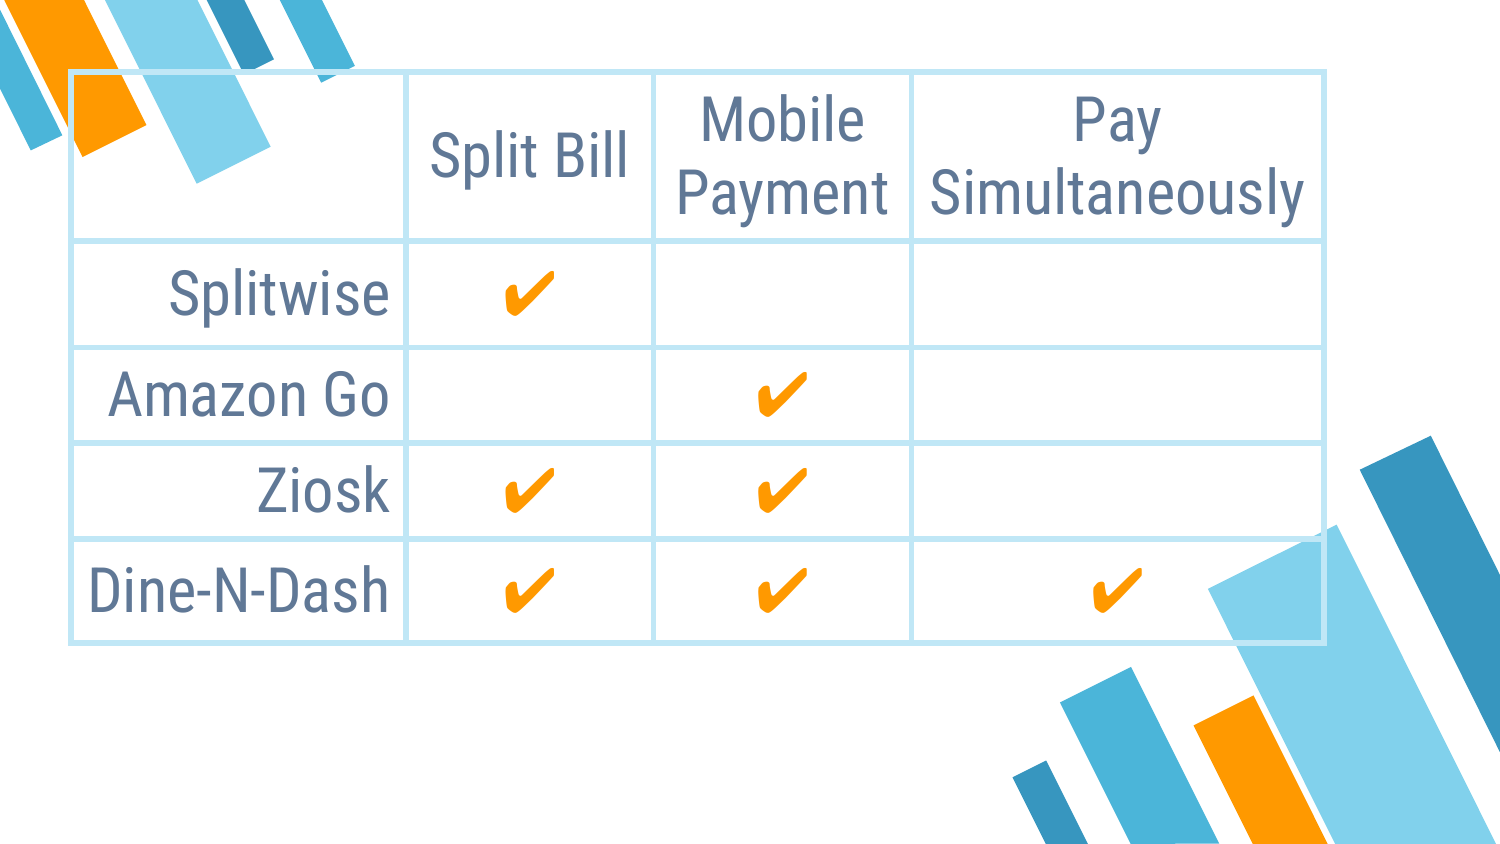

|  | Split Bill | Mobile Payment | Pay Simultaneously |
| --- | --- | --- | --- |
| Splitwise | ✔ |  |  |
| Amazon Go |  | ✔ |  |
| Ziosk | ✔ | ✔ |  |
| Dine-N-Dash | ✔ | ✔ | ✔ |